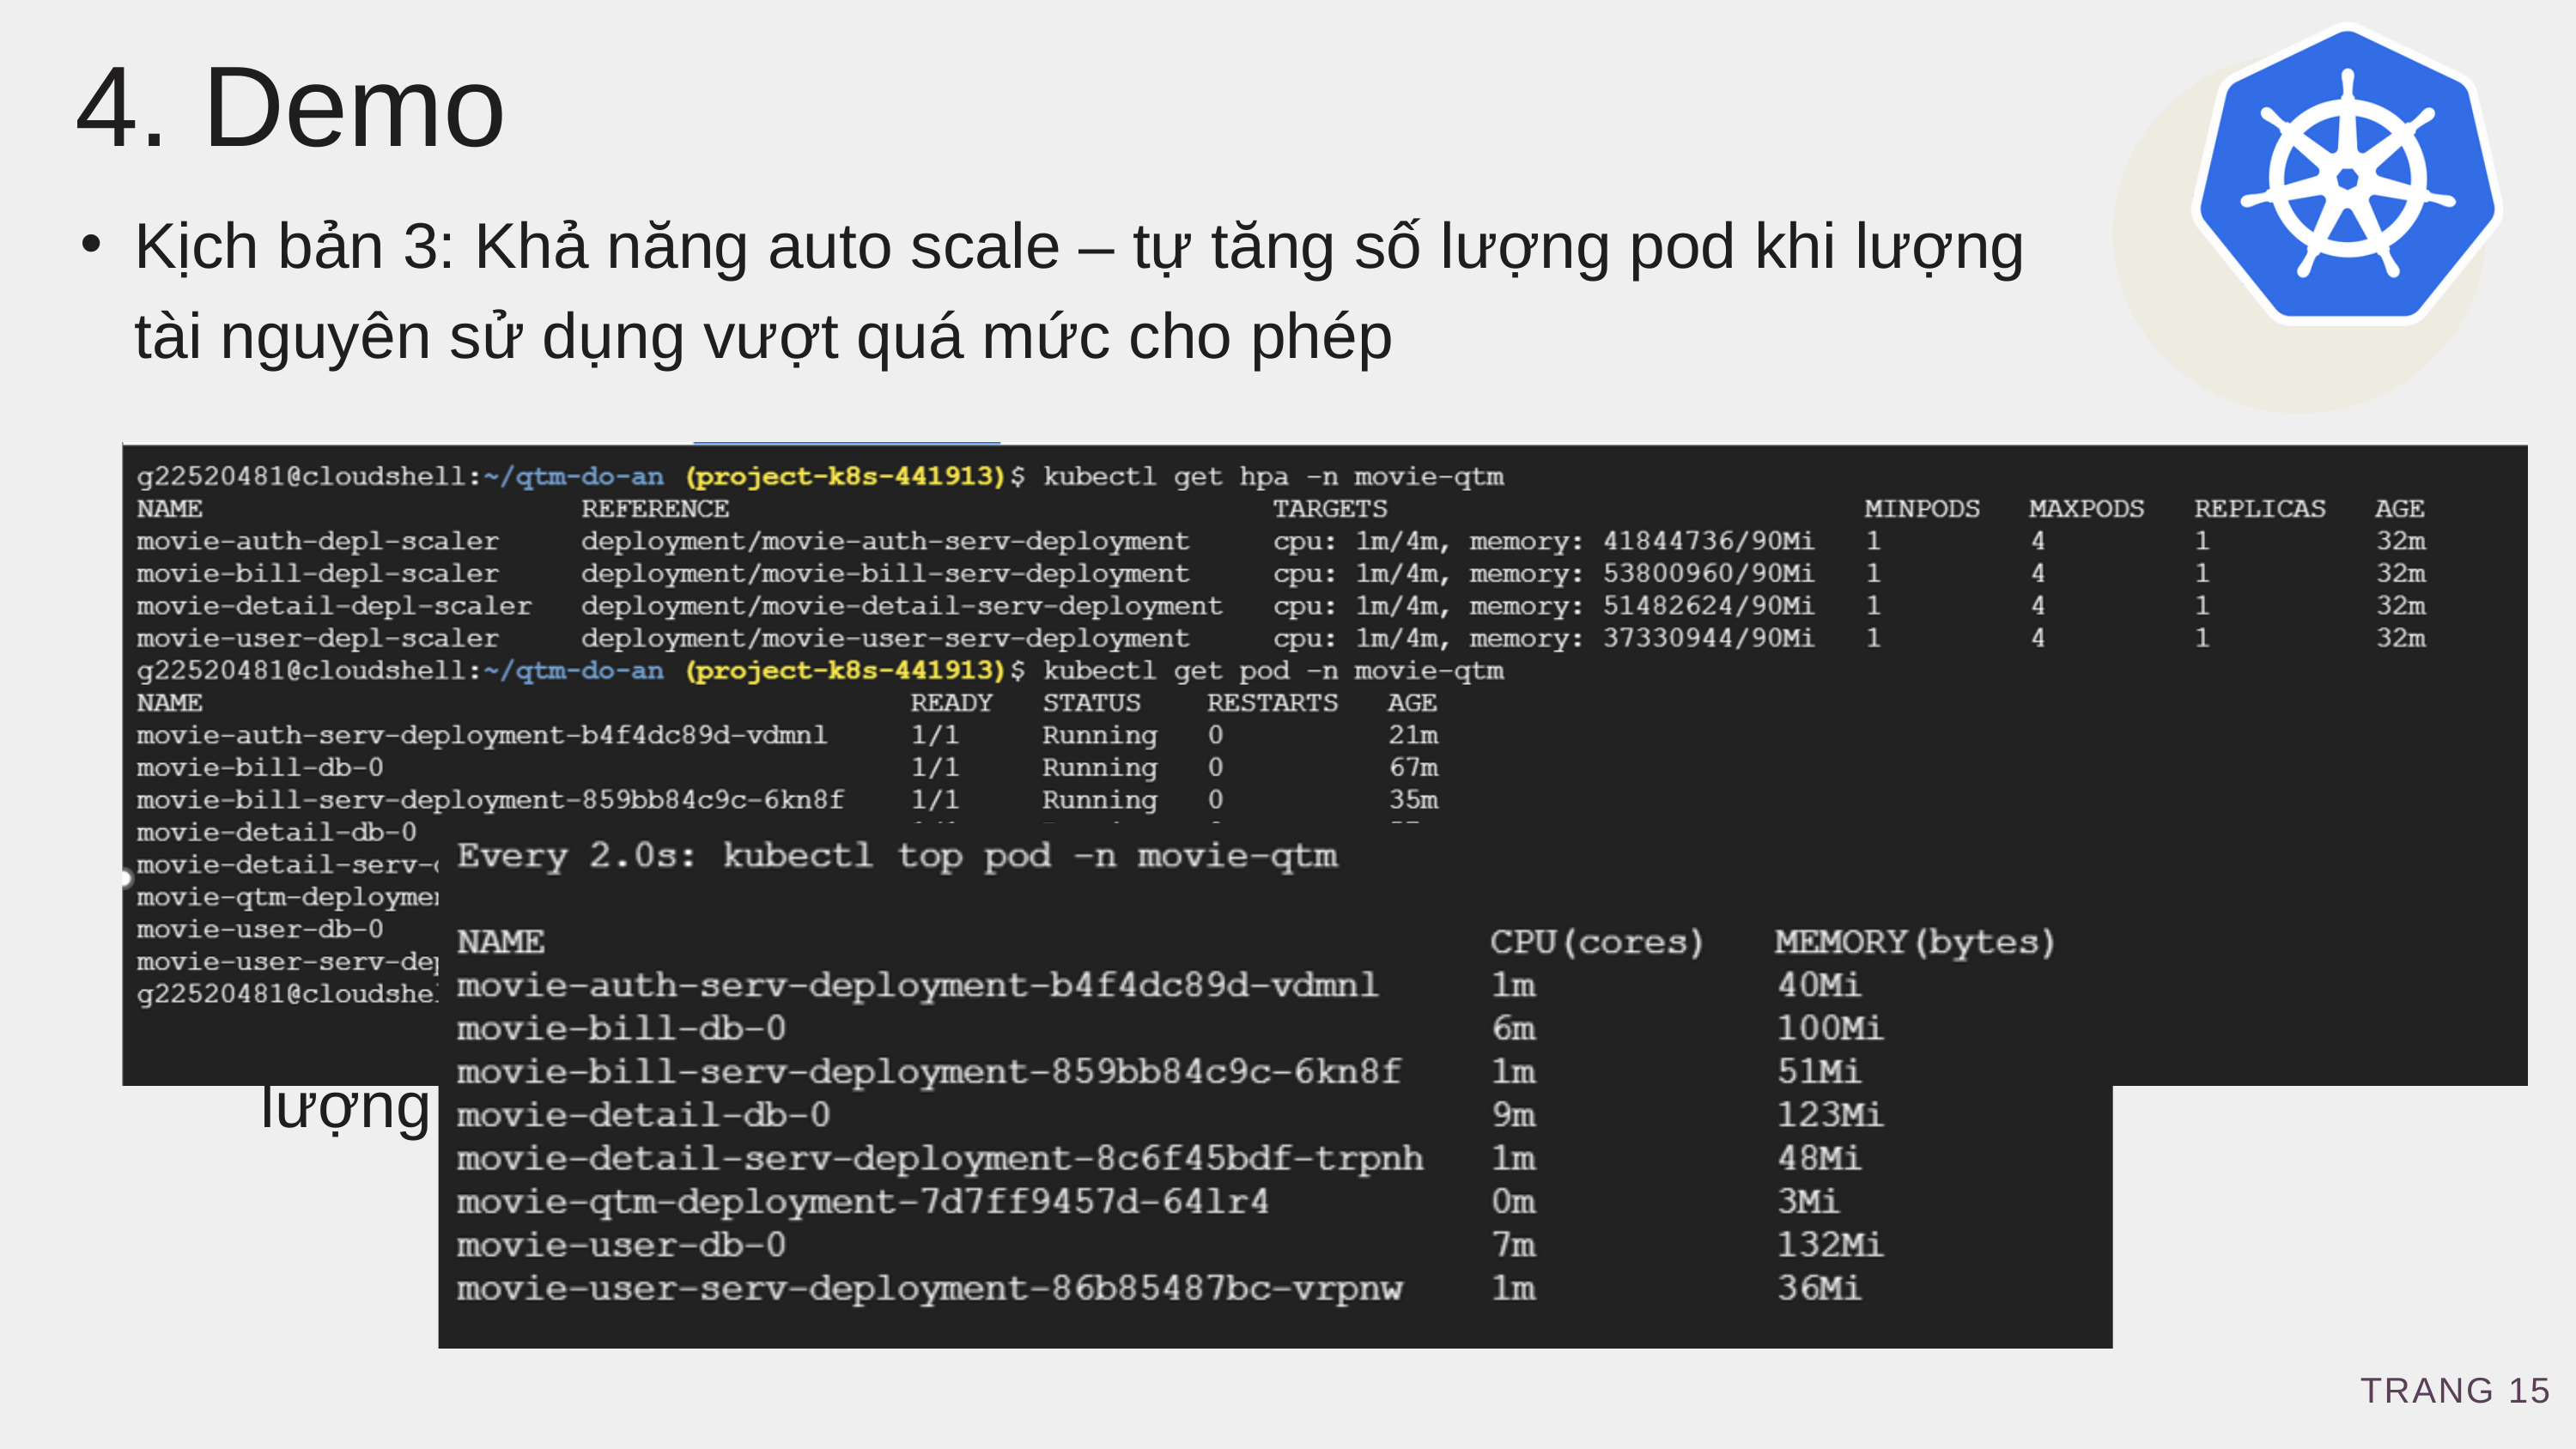

4. Demo

Kịch bản 3: Khả năng auto scale – tự tăng số lượng pod khi lượng tài nguyên sử dụng vượt quá mức cho phép
Chạy lệnh “kubectl get hpa -n movie-qtm” để lấy thông tin về các autoscaler đã được thiết lập

Quan sát mục Target để xem ngưỡng tài nguyên mà k8s sẽ thực hiện scaler mà ta cấu hình cho các pod là bao nhiêu

Chạy lệnh “watch -n 2 kubectl top pod -n movie-qtm”  để theo dõi lượng tài nguyên (cpu, ram) mà mỗi pod sử dụng
TRANG 15